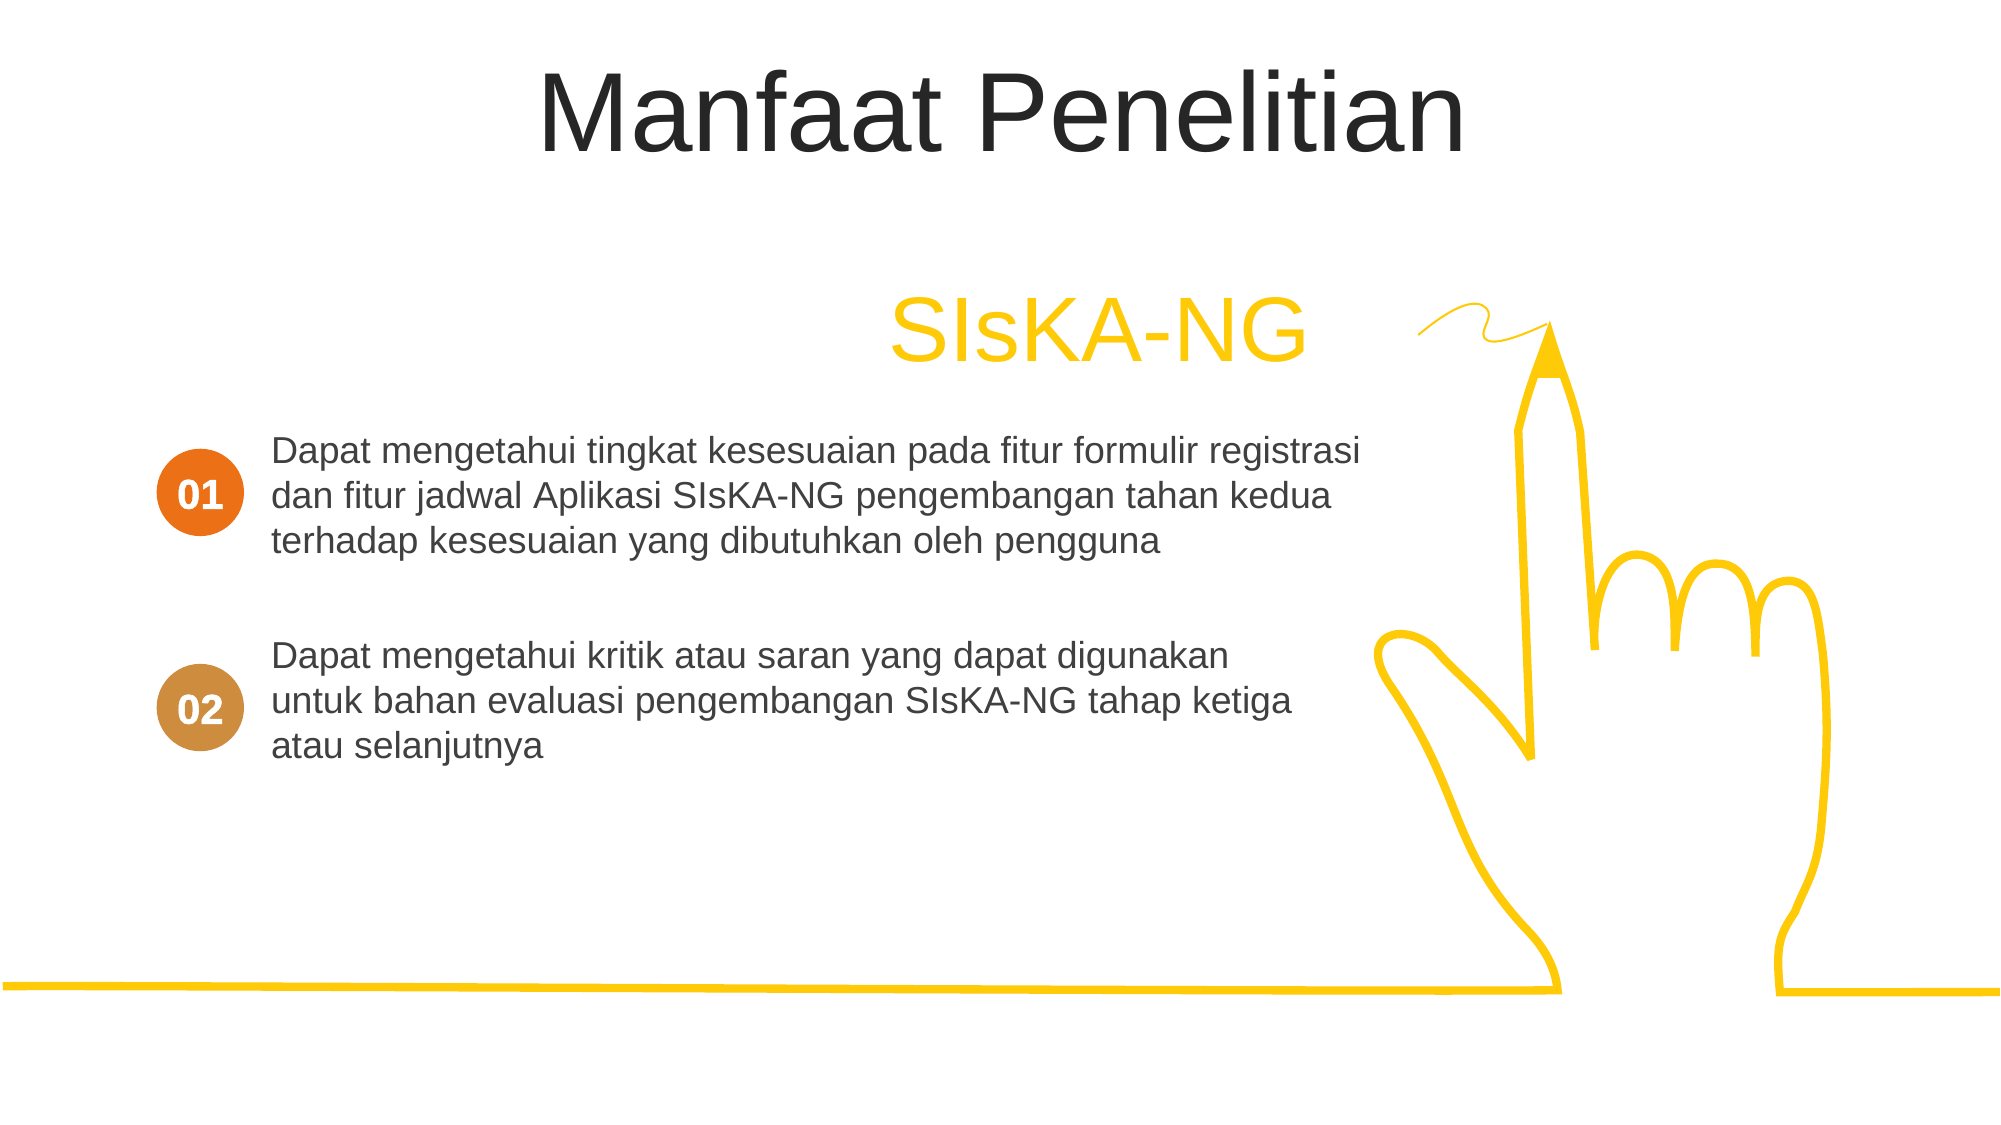

Manfaat Penelitian
SIsKA-NG

Dapat mengetahui tingkat kesesuaian pada fitur formulir registrasi dan fitur jadwal Aplikasi SIsKA-NG pengembangan tahan kedua terhadap kesesuaian yang dibutuhkan oleh pengguna

01

Dapat mengetahui kritik atau saran yang dapat digunakan untuk bahan evaluasi pengembangan SIsKA-NG tahap ketiga atau selanjutnya

02